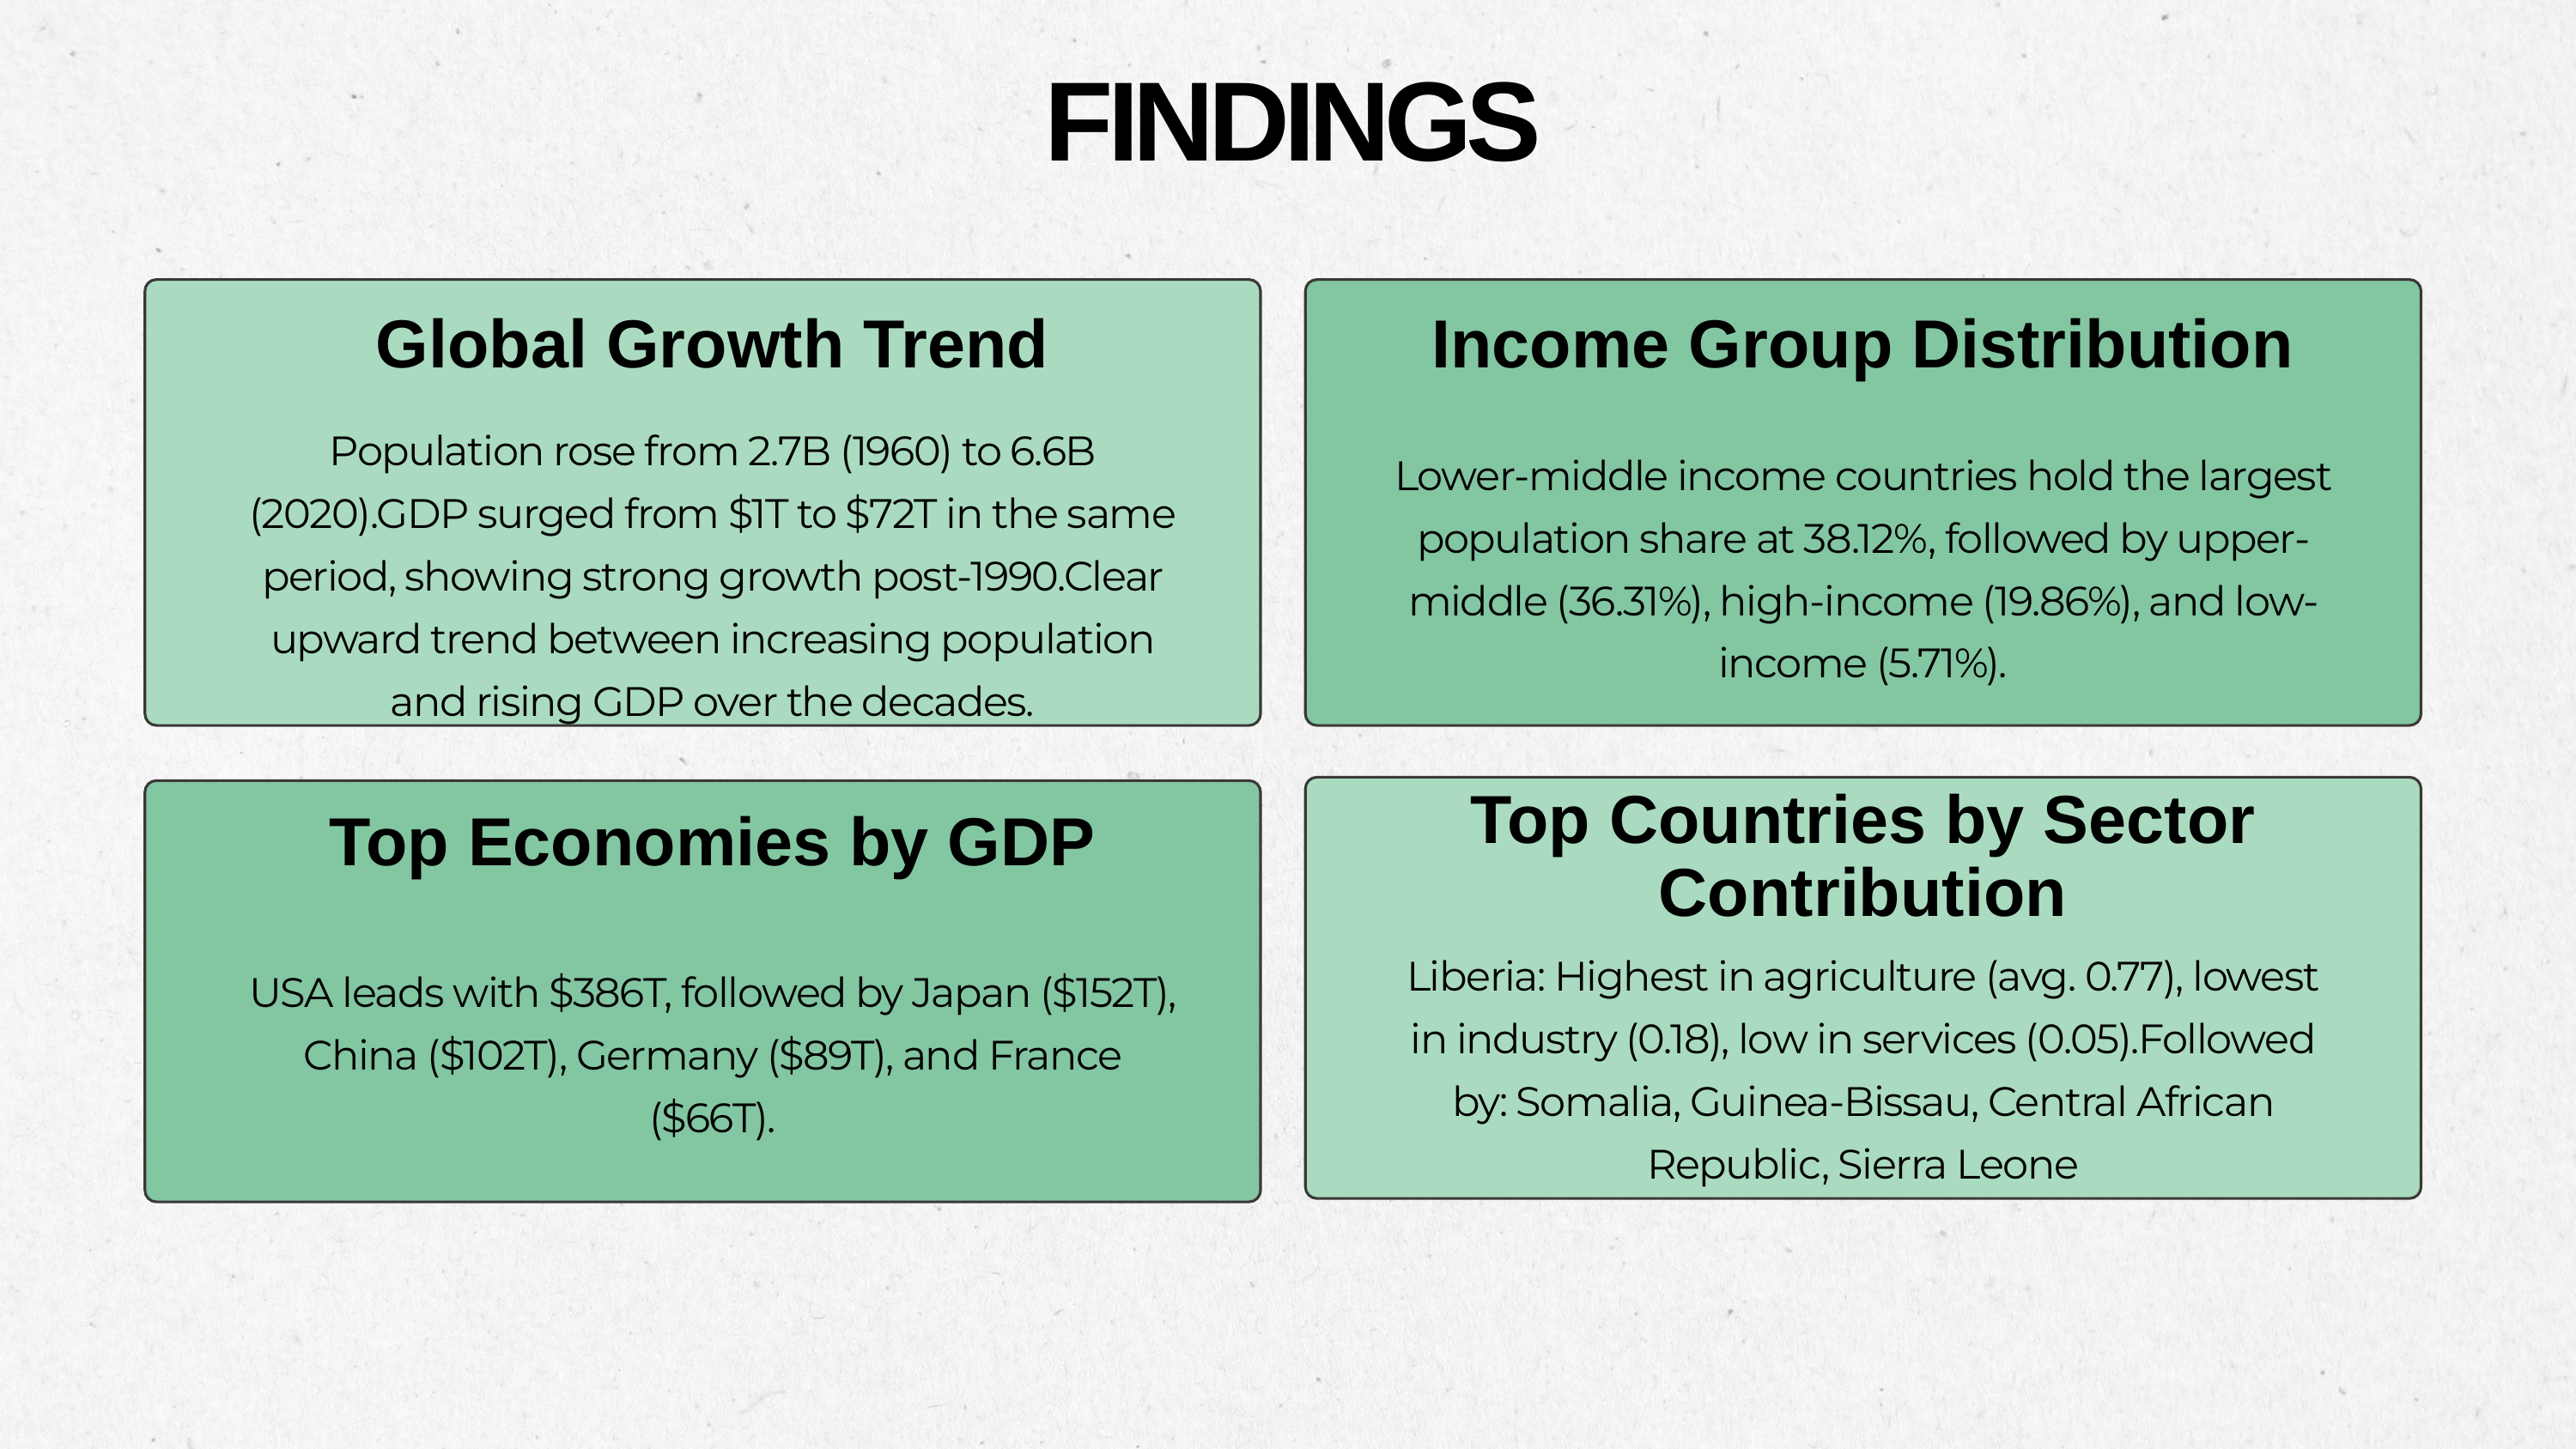

FINDINGS

Global Growth Trend
Income Group Distribution
Population rose from 2.7B (1960) to 6.6B (2020).GDP surged from $1T to $72T in the same period, showing strong growth post-1990.Clear upward trend between increasing population and rising GDP over the decades.

Lower-middle income countries hold the largest population share at 38.12%, followed by upper-middle (36.31%), high-income (19.86%), and low-income (5.71%).

Top Countries by Sector Contribution
Top Economies by GDP
Liberia: Highest in agriculture (avg. 0.77), lowest in industry (0.18), low in services (0.05).Followed by: Somalia, Guinea-Bissau, Central African Republic, Sierra Leone

USA leads with $386T, followed by Japan ($152T), China ($102T), Germany ($89T), and France ($66T).